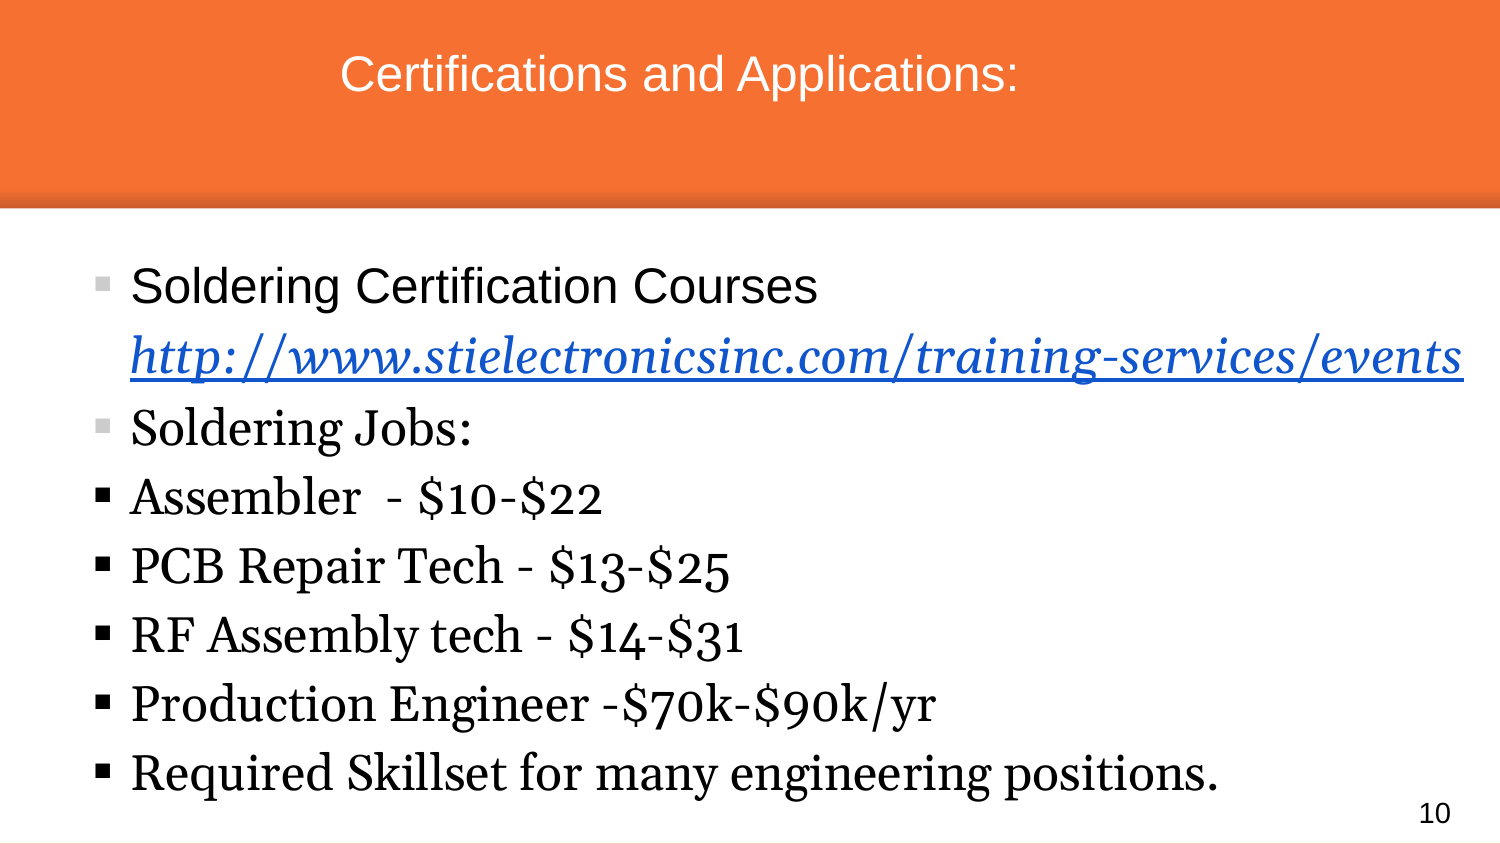

Certifications and Applications:

Soldering Certification Courses http://www.stielectronicsinc.com/training-services/events
Soldering Jobs:
Assembler  - $10-$22
PCB Repair Tech - $13-$25
RF Assembly tech - $14-$31
Production Engineer -$70k-$90k/yr
Required Skillset for many engineering positions.

10